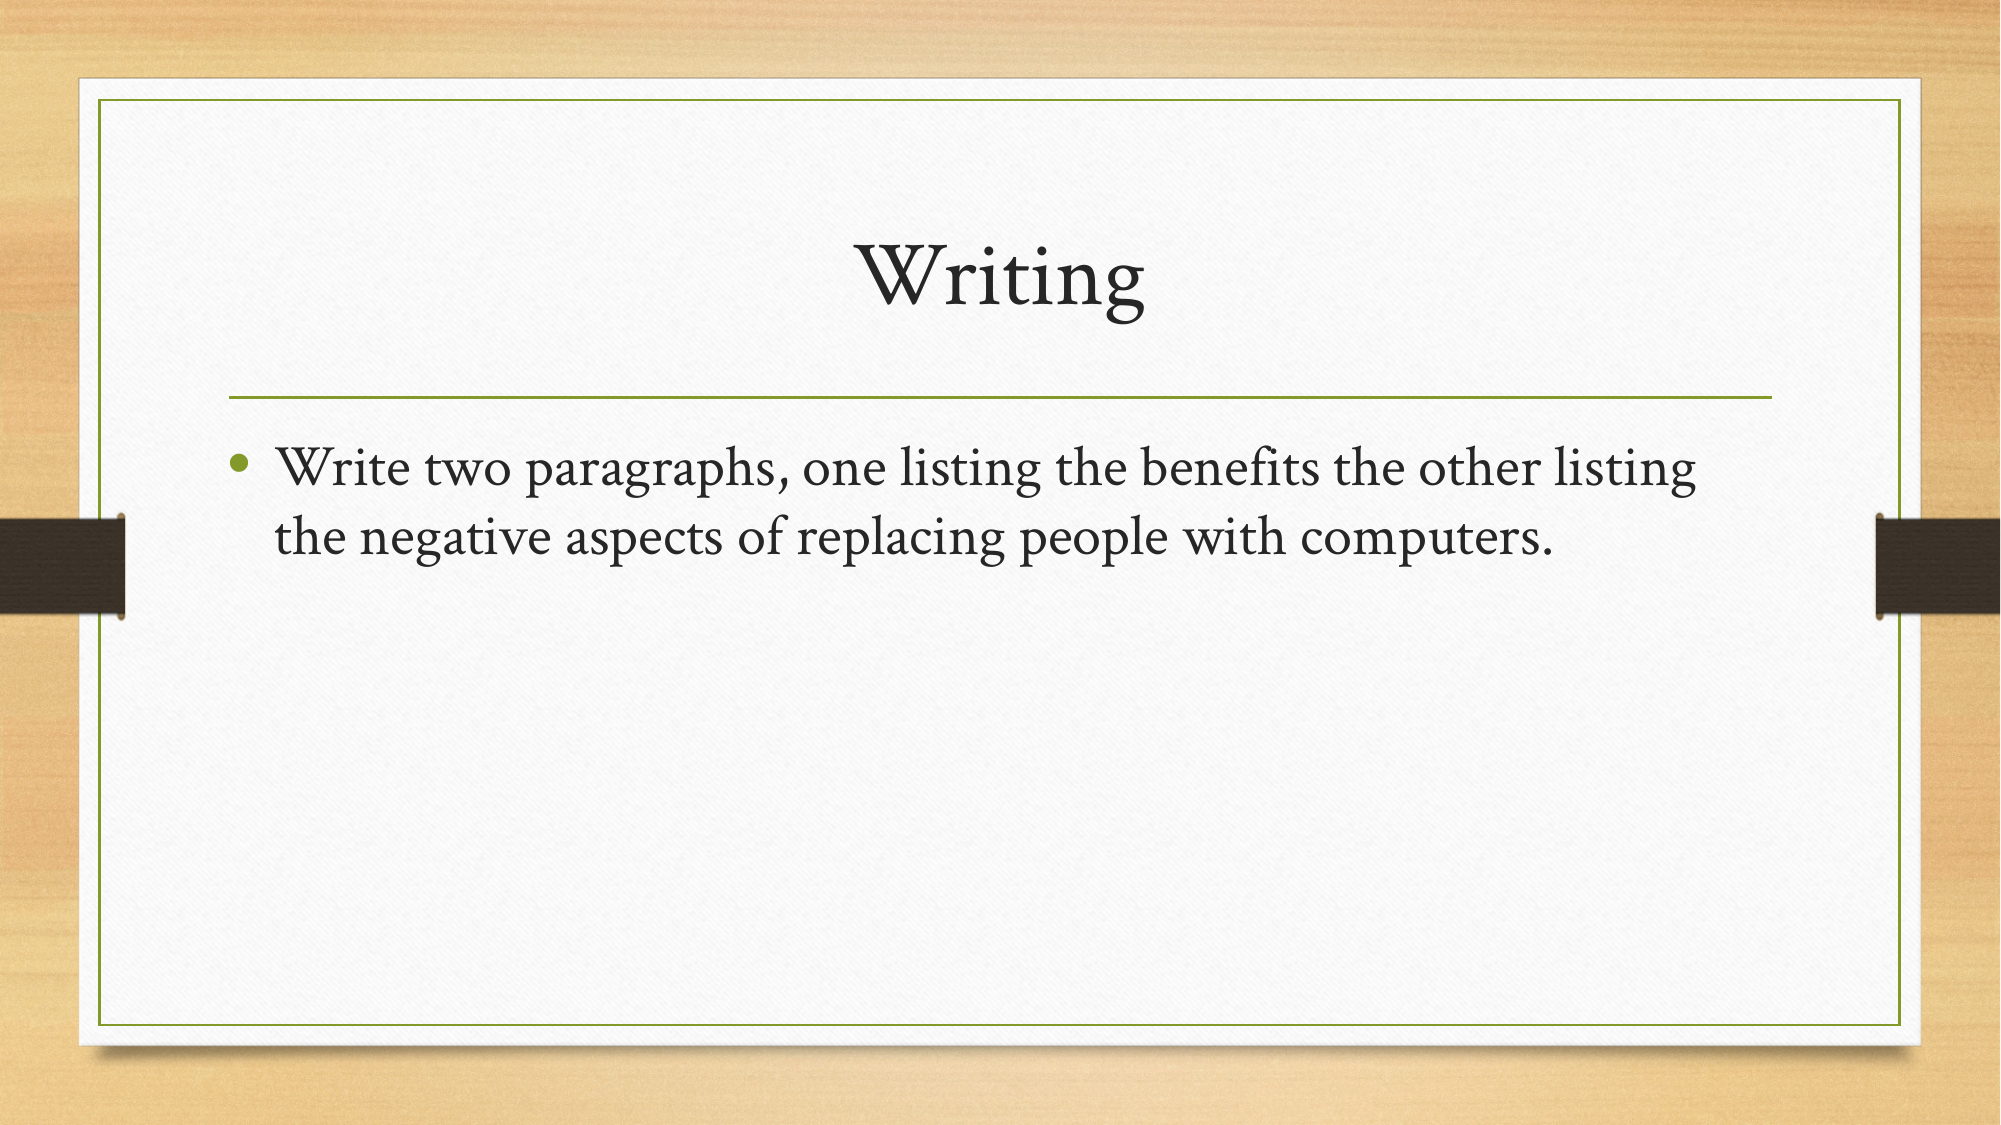

# Writing
Write two paragraphs, one listing the benefits the other listing the negative aspects of replacing people with computers.